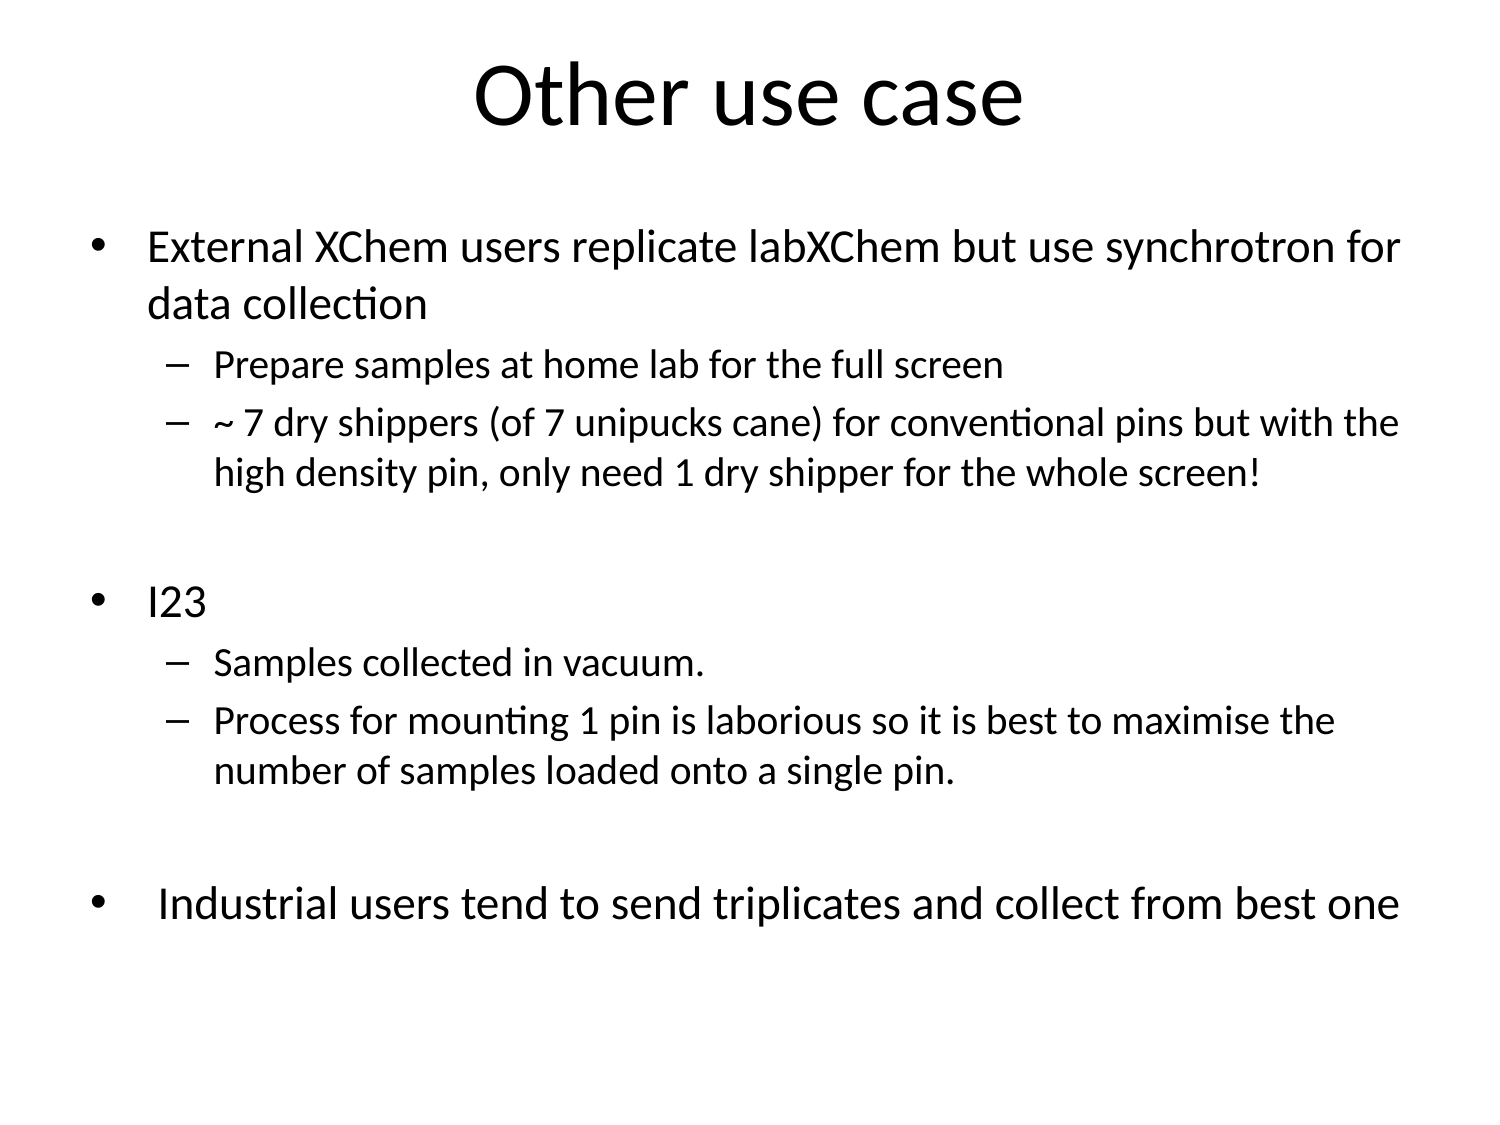

# Other use case
External XChem users replicate labXChem but use synchrotron for data collection
Prepare samples at home lab for the full screen
~ 7 dry shippers (of 7 unipucks cane) for conventional pins but with the high density pin, only need 1 dry shipper for the whole screen!

I23
Samples collected in vacuum.
Process for mounting 1 pin is laborious so it is best to maximise the number of samples loaded onto a single pin.

 Industrial users tend to send triplicates and collect from best one